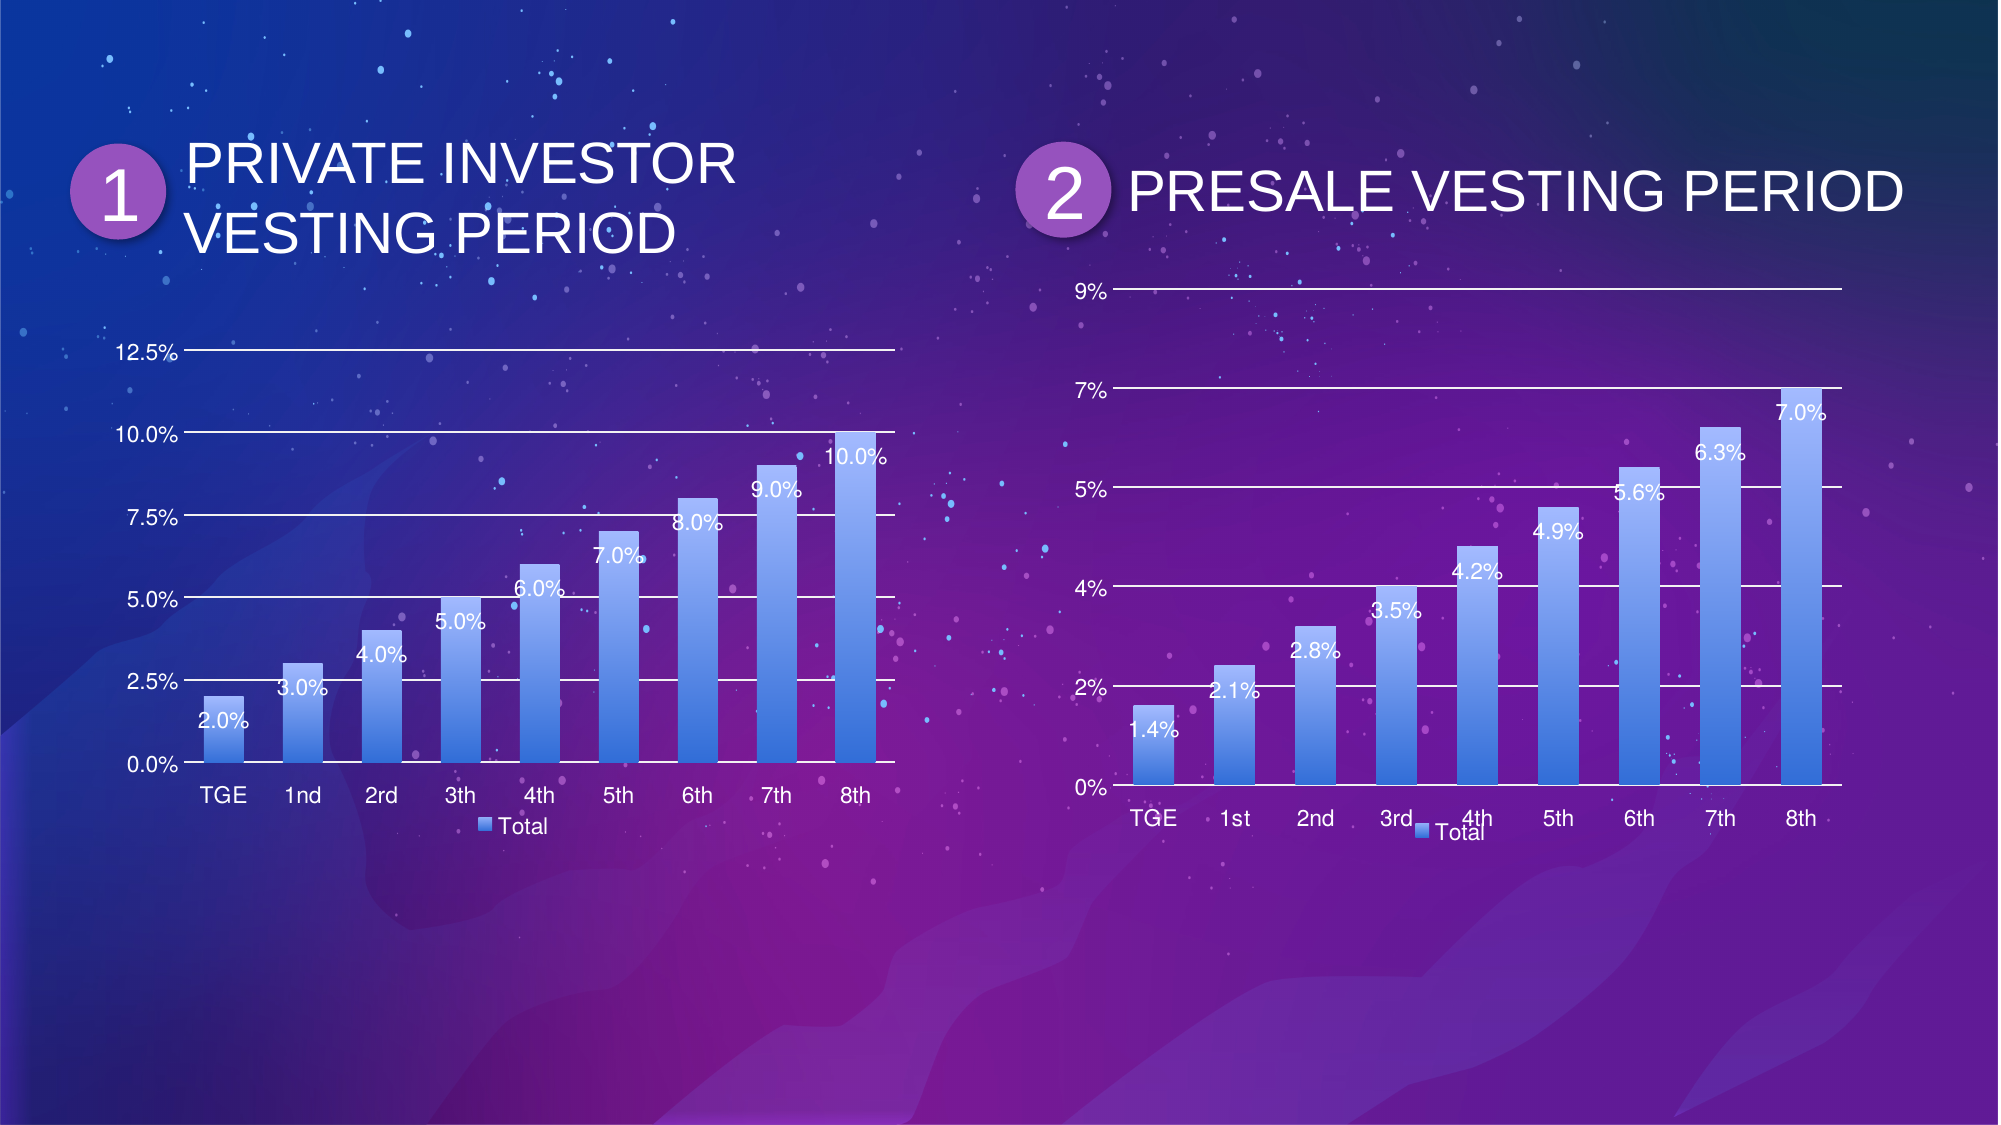

PRIVATE INVESTOR VESTING PERIOD
2

1

PRESALE VESTING PERIOD

### Chart

| Category | Total |
|---|---|
| TGE | 0.014 |
| 1st | 0.021 |
| 2nd | 0.028 |
| 3rd | 0.035 |
| 4th | 0.042 |
| 5th | 0.049 |
| 6th | 0.056 |
| 7th | 0.063 |
| 8th | 0.07 |

### Chart

| Category | Total |
|---|---|
| TGE | 0.02 |
| 1nd | 0.03 |
| 2rd | 0.04 |
| 3th | 0.05 |
| 4th | 0.06 |
| 5th | 0.07 |
| 6th | 0.08 |
| 7th | 0.09 |
| 8th | 0.1 |